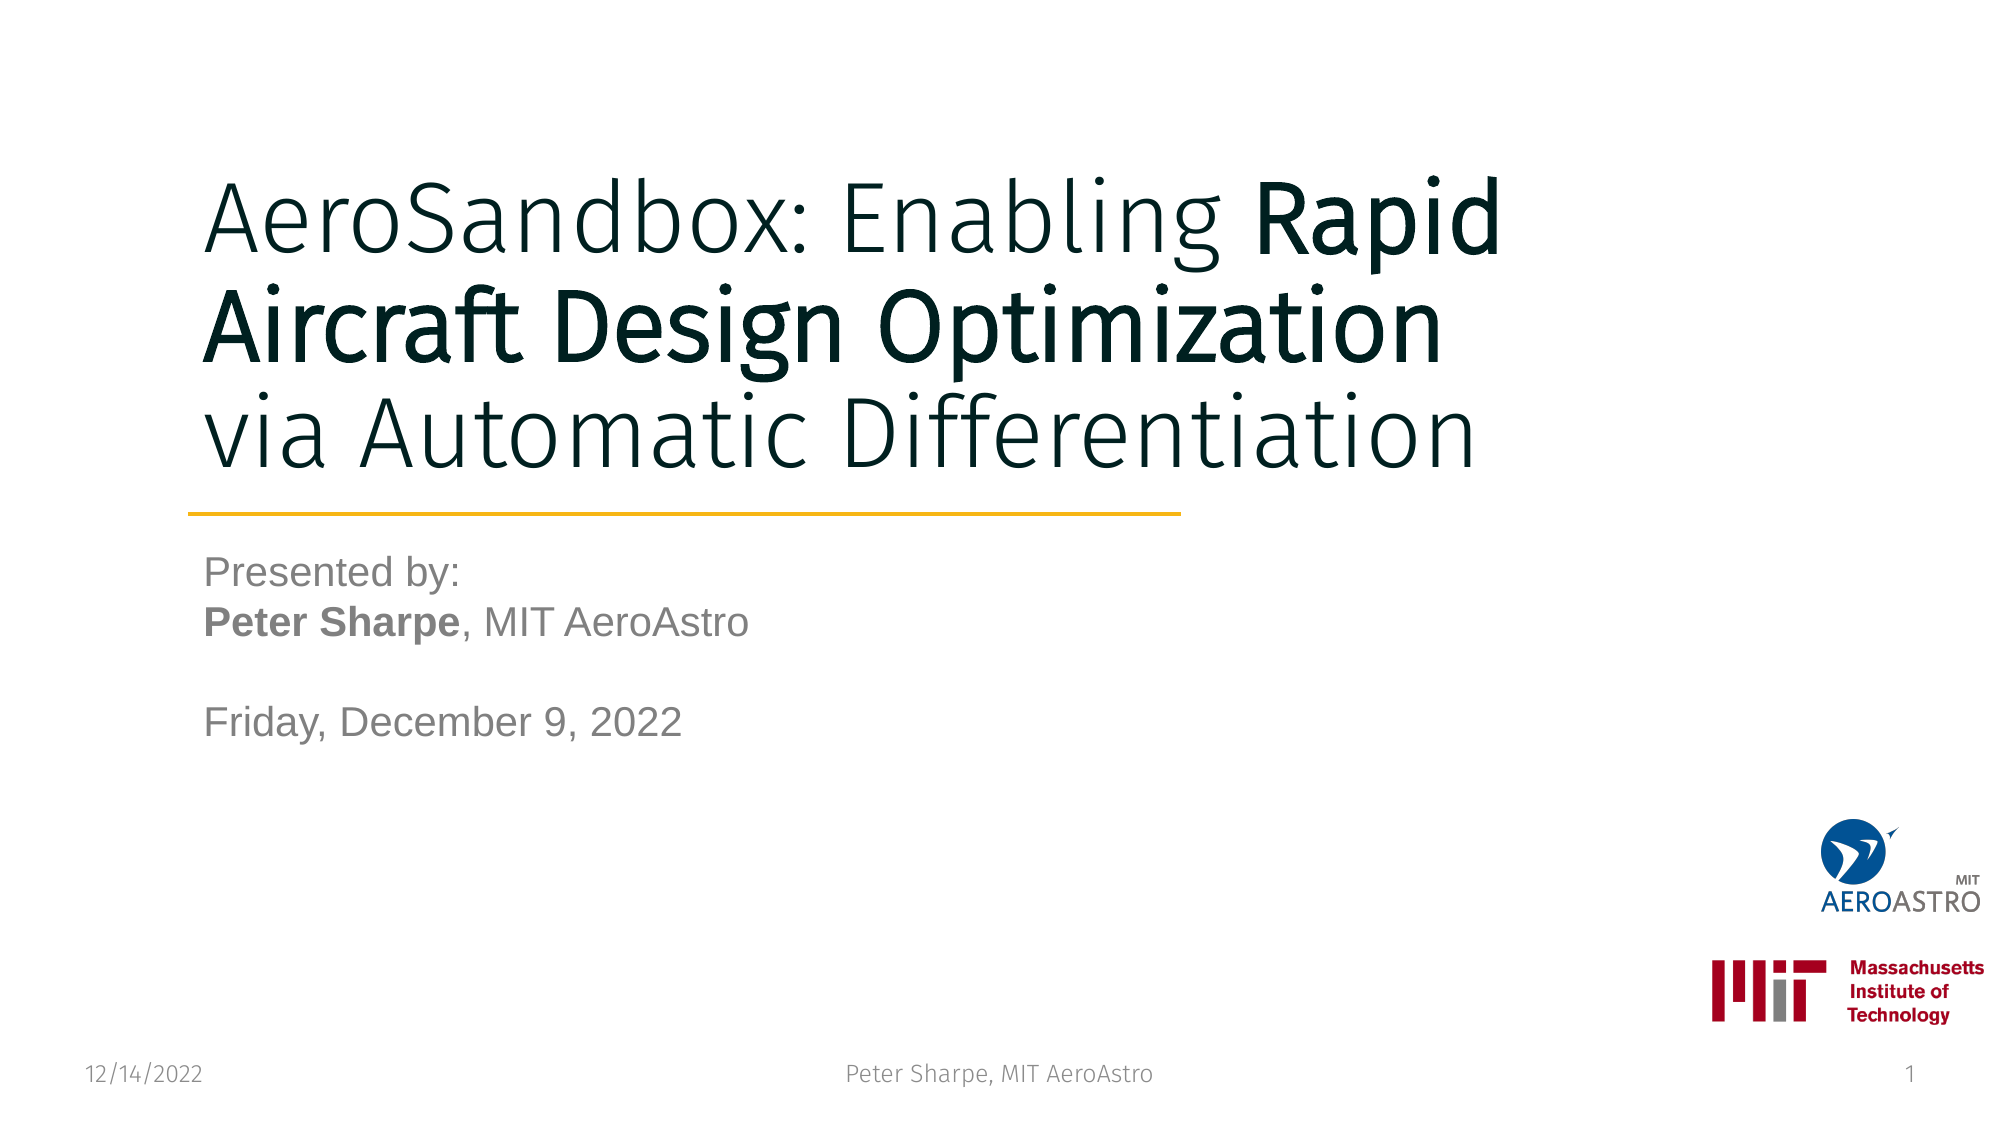

# AeroSandbox: Enabling Rapid Aircraft Design Optimization via Automatic Differentiation
Presented by:
Peter Sharpe, MIT AeroAstro
Friday, December 9, 2022
12/14/2022
1
Peter Sharpe, MIT AeroAstro